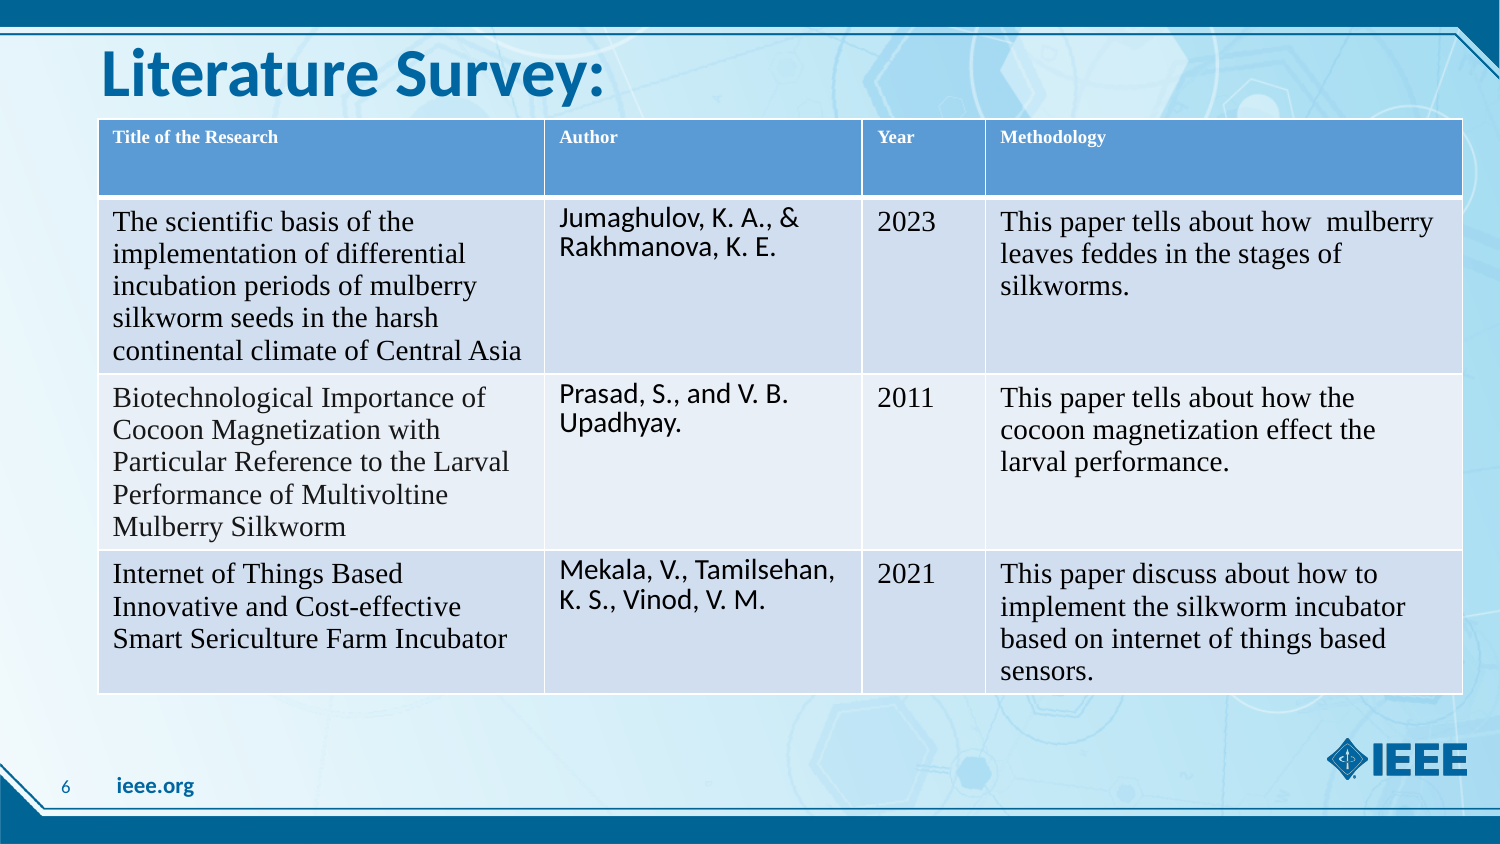

# Literature Survey:
| Title of the Research | Author | Year | Methodology |
| --- | --- | --- | --- |
| The scientific basis of the implementation of differential incubation periods of mulberry silkworm seeds in the harsh continental climate of Central Asia | Jumaghulov, K. A., & Rakhmanova, K. E. | 2023 | This paper tells about how mulberry leaves feddes in the stages of silkworms. |
| Biotechnological Importance of Cocoon Magnetization with Particular Reference to the Larval Performance of Multivoltine Mulberry Silkworm | Prasad, S., and V. B. Upadhyay. | 2011 | This paper tells about how the cocoon magnetization effect the larval performance. |
| Internet of Things Based Innovative and Cost-effective Smart Sericulture Farm Incubator | Mekala, V., Tamilsehan, K. S., Vinod, V. M. | 2021 | This paper discuss about how to implement the silkworm incubator based on internet of things based sensors. |
6